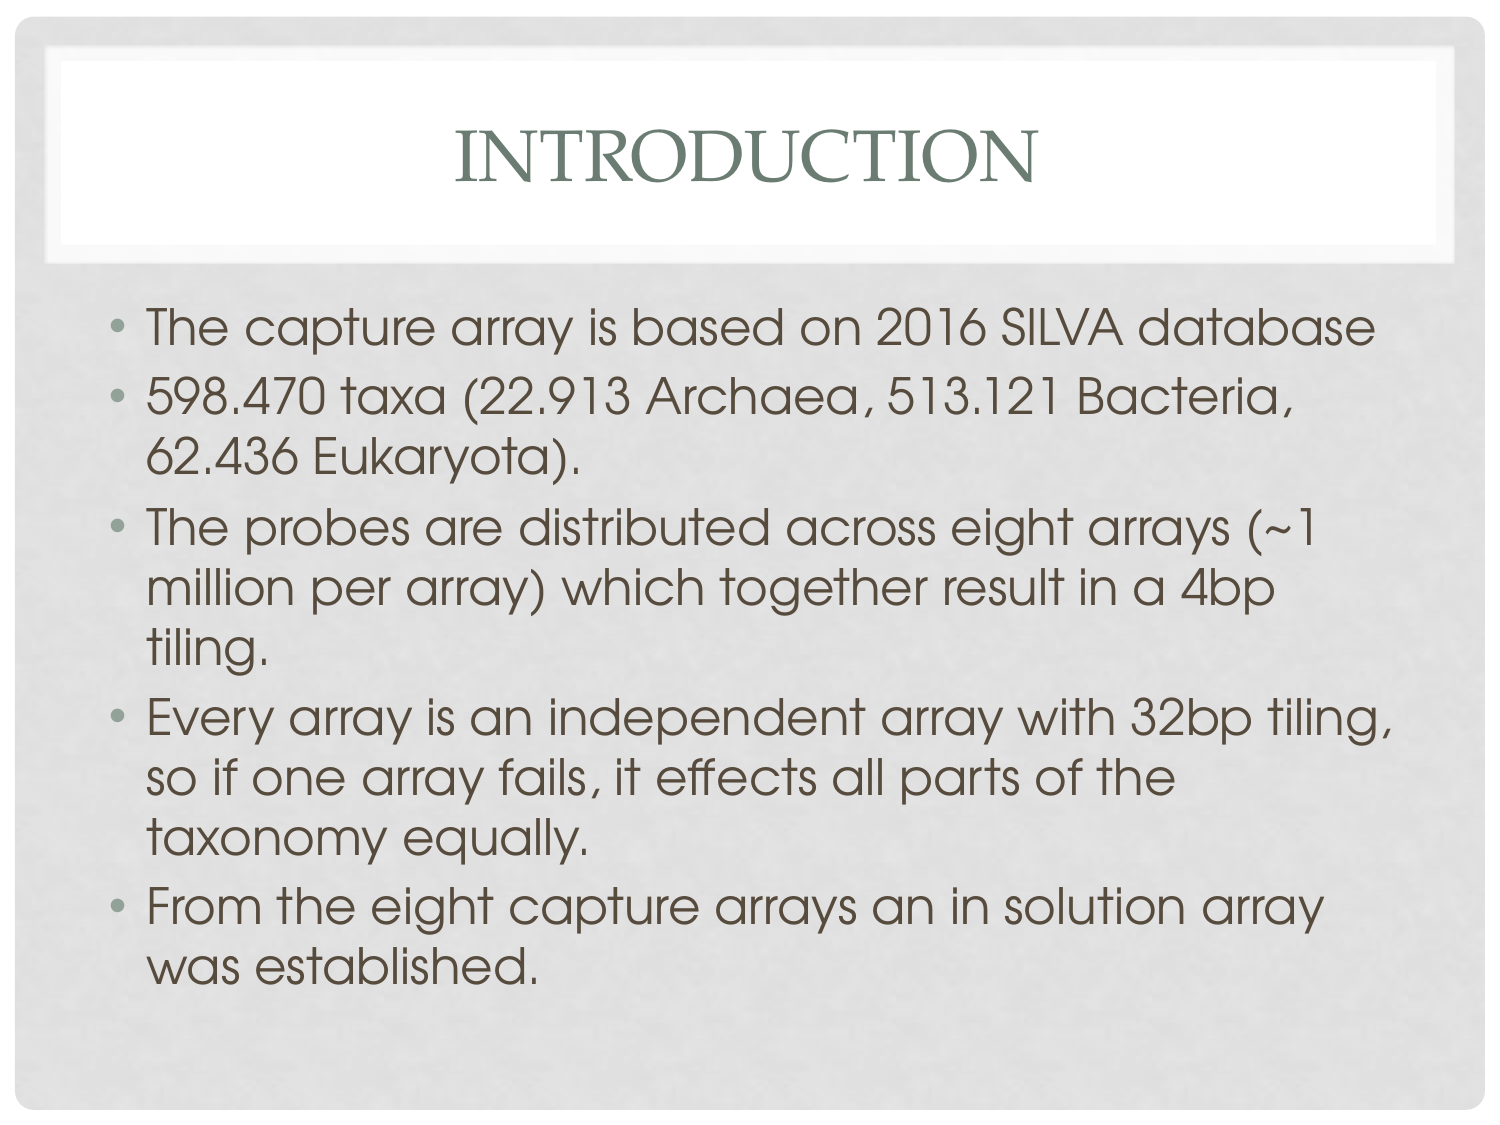

# Introduction
The capture array is based on 2016 SILVA database
598.470 taxa (22.913 Archaea, 513.121 Bacteria, 62.436 Eukaryota).
The probes are distributed across eight arrays (~1 million per array) which together result in a 4bp tiling.
Every array is an independent array with 32bp tiling, so if one array fails, it effects all parts of the taxonomy equally.
From the eight capture arrays an in solution array was established.